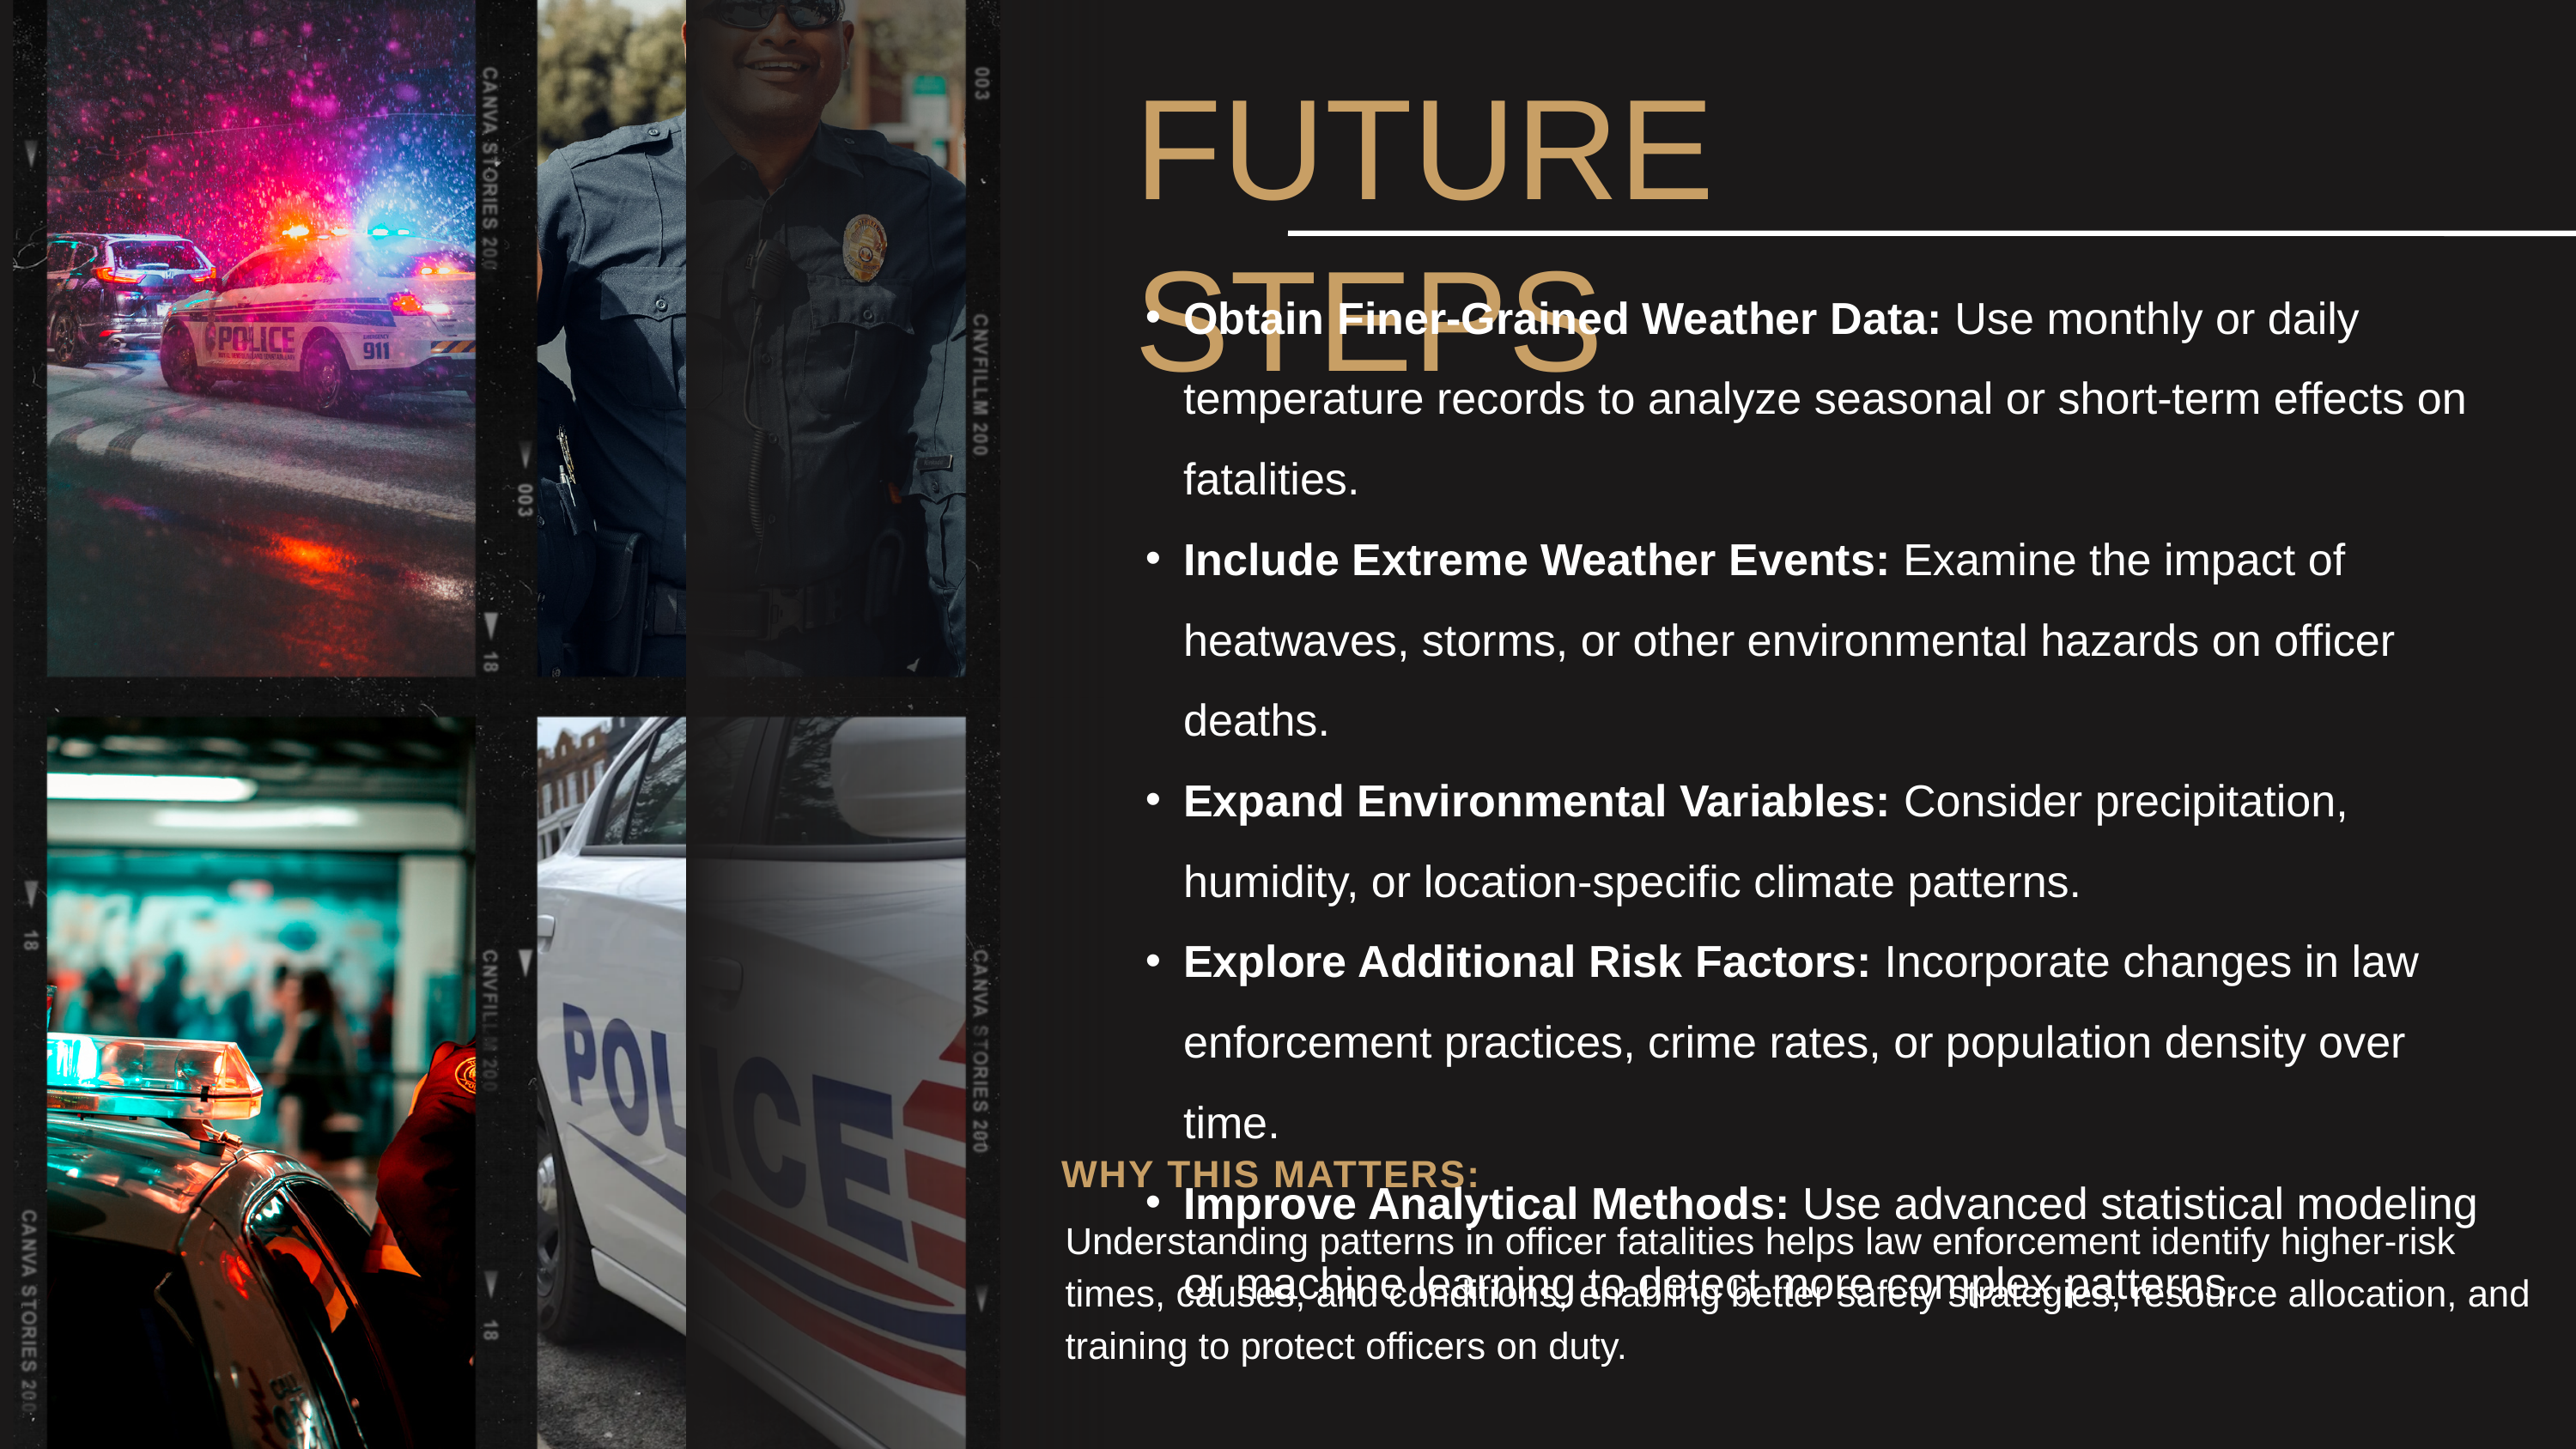

FUTURE STEPS

Obtain Finer-Grained Weather Data: Use monthly or daily temperature records to analyze seasonal or short-term effects on fatalities.
Include Extreme Weather Events: Examine the impact of heatwaves, storms, or other environmental hazards on officer deaths.
Expand Environmental Variables: Consider precipitation, humidity, or location-specific climate patterns.
Explore Additional Risk Factors: Incorporate changes in law enforcement practices, crime rates, or population density over time.
Improve Analytical Methods: Use advanced statistical modeling or machine learning to detect more complex patterns.

WHY THIS MATTERS:
Understanding patterns in officer fatalities helps law enforcement identify higher-risk times, causes, and conditions, enabling better safety strategies, resource allocation, and training to protect officers on duty.